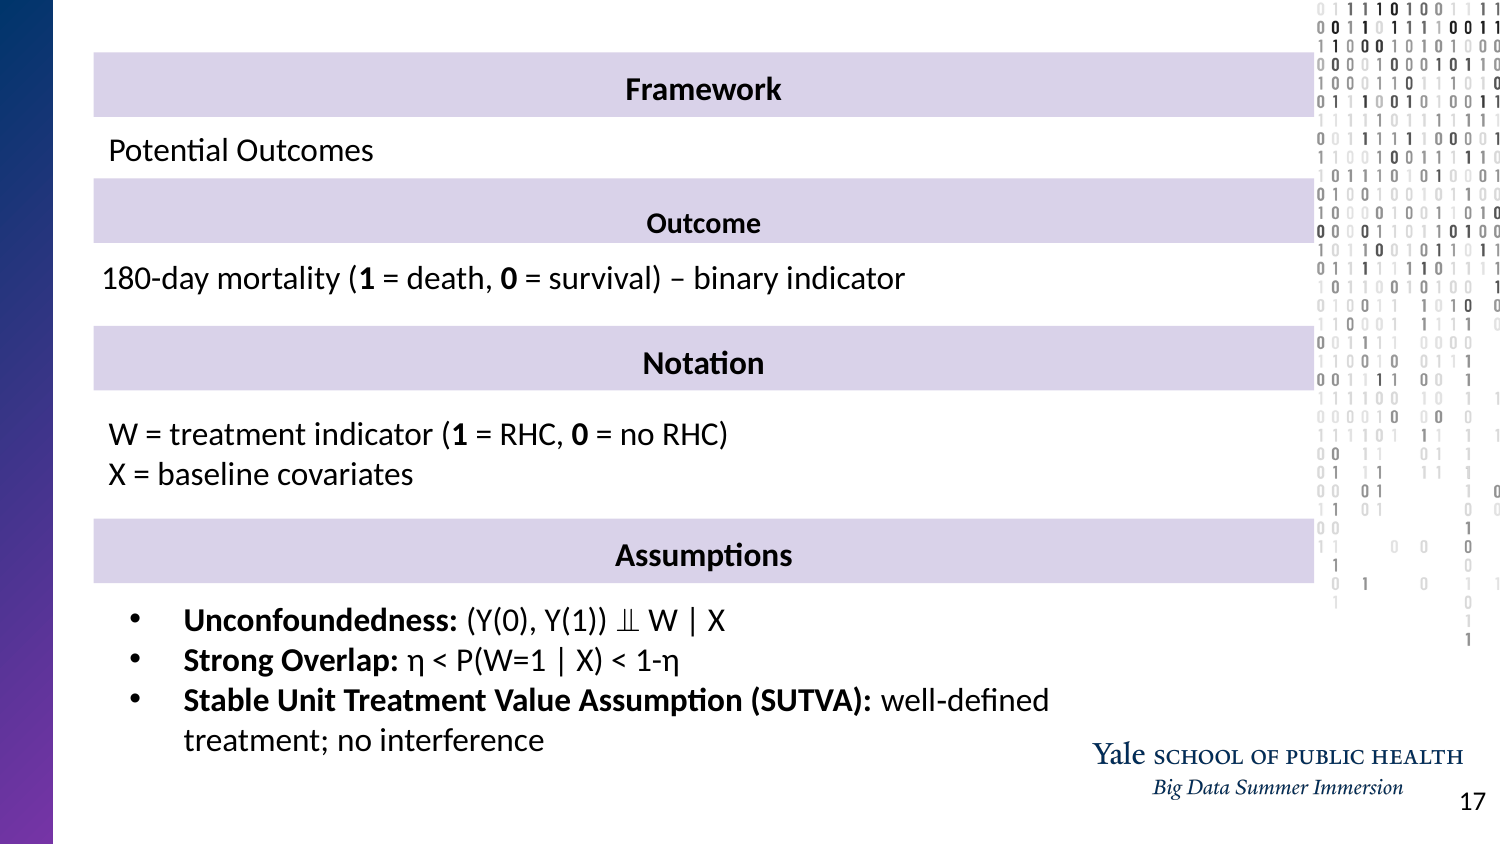

Framework
Potential Outcomes
# Outcome
180-day mortality (1 = death, 0 = survival) – binary indicator
Notation

W = treatment indicator (1 = RHC, 0 = no RHC)
X = baseline covariates
Assumptions
Unconfoundedness: (Y(0), Y(1)) ⫫ W | X
Strong Overlap: η < P(W=1 | X) < 1-η
Stable Unit Treatment Value Assumption (SUTVA): well‑defined treatment; no interference
17